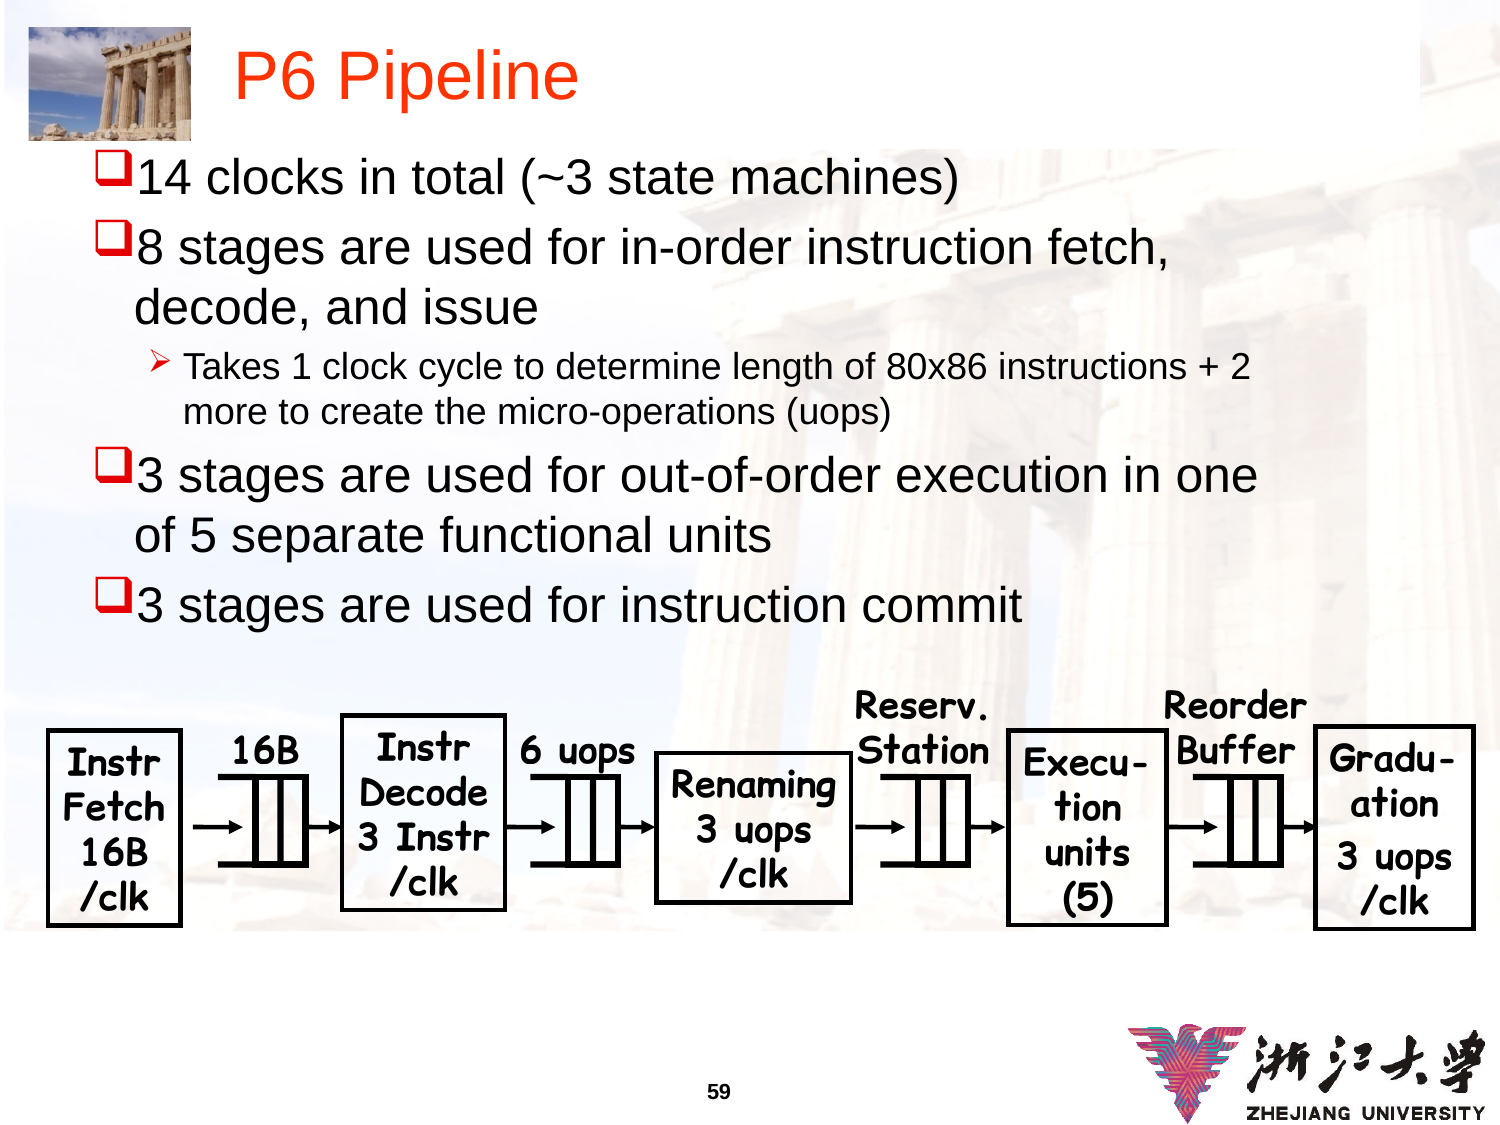

# P6 Pipeline
14 clocks in total (~3 state machines)
8 stages are used for in-order instruction fetch, decode, and issue
Takes 1 clock cycle to determine length of 80x86 instructions + 2 more to create the micro-operations (uops)
3 stages are used for out-of-order execution in one of 5 separate functional units
3 stages are used for instruction commit

Reserv.
Station

Reorder
Buffer

Instr
Decode
3 Instr
/clk
16B

6 uops

Execu-
tion
units
(5)
Gradu-
ation
3 uops
/clk
Instr
Fetch
16B
/clk
Renaming
3 uops
/clk